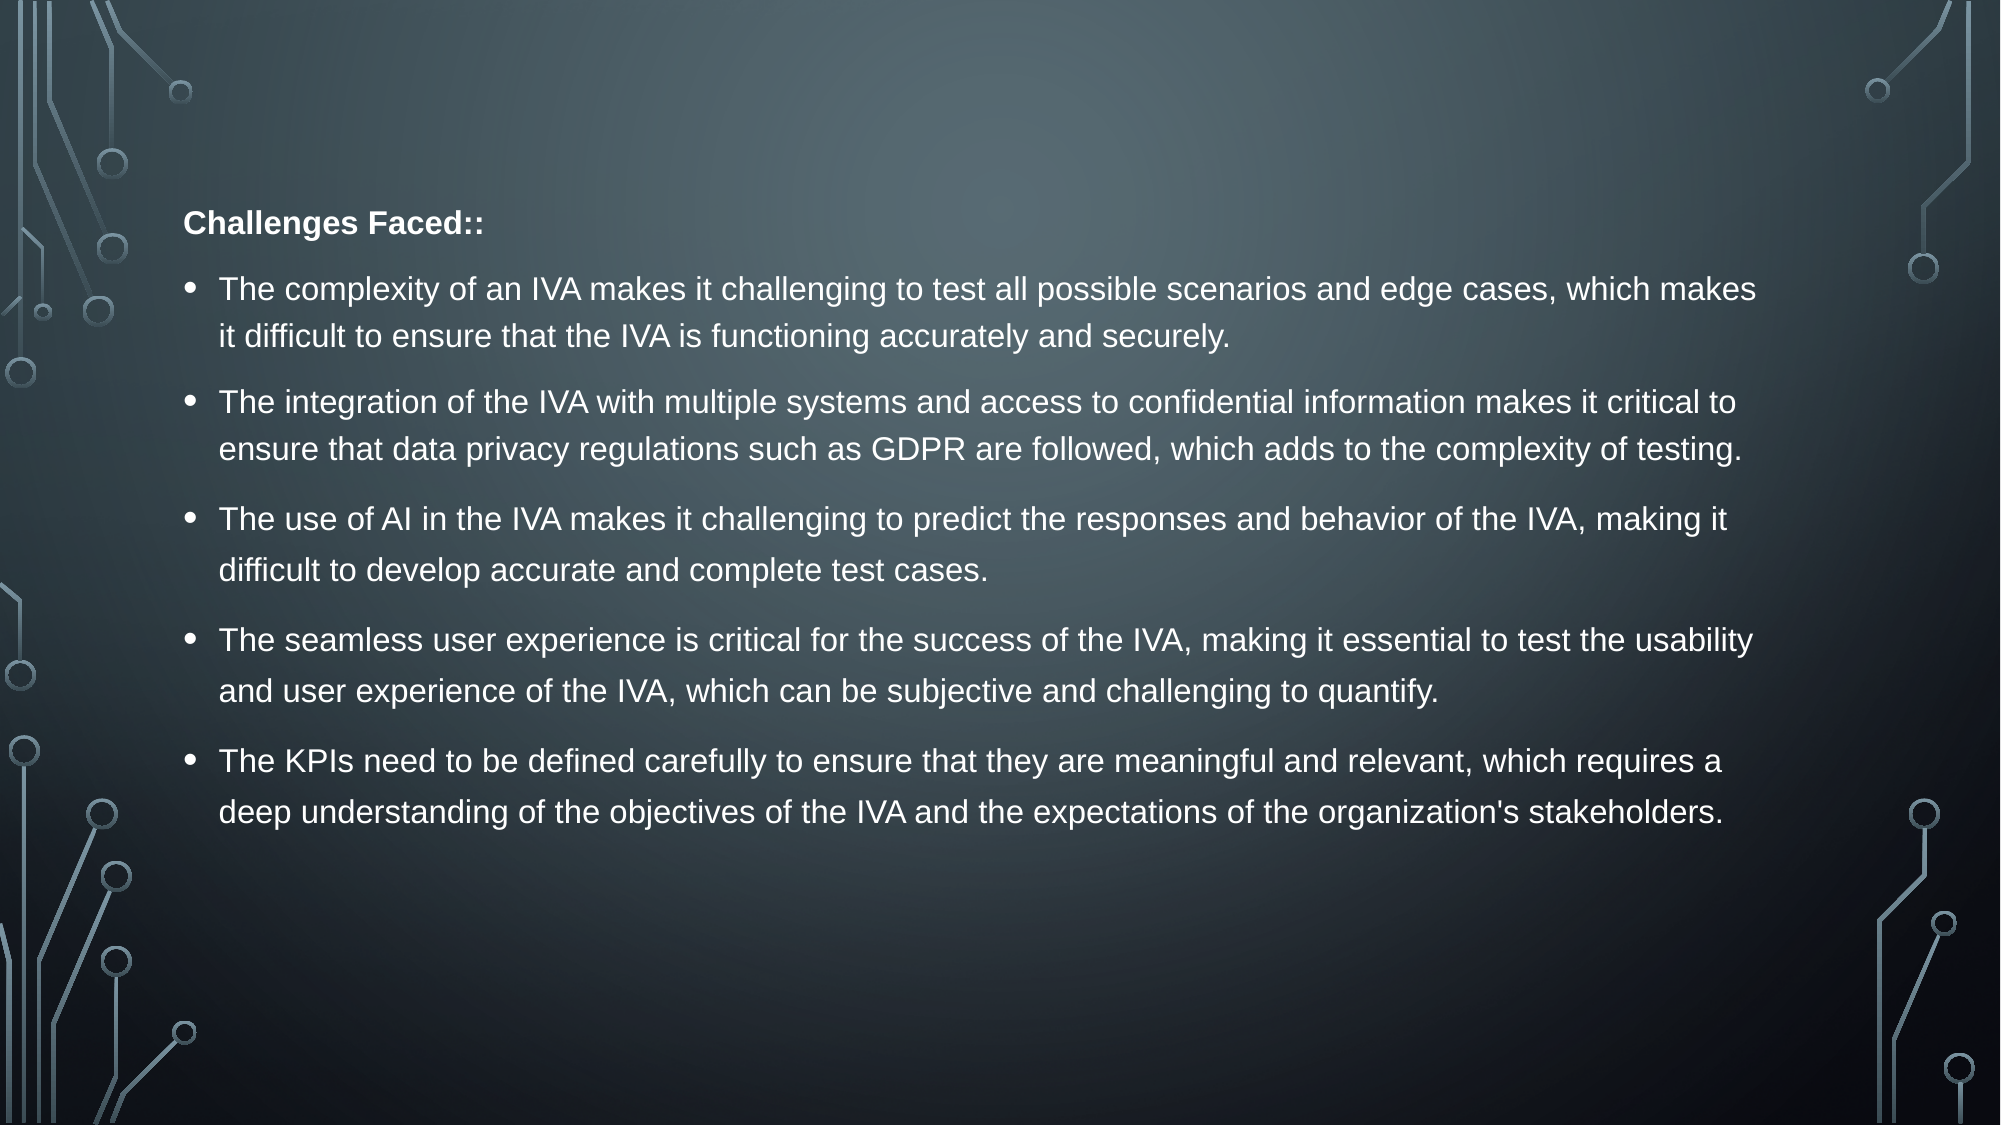

Challenges Faced::
The complexity of an IVA makes it challenging to test all possible scenarios and edge cases, which makes it difficult to ensure that the IVA is functioning accurately and securely.
The integration of the IVA with multiple systems and access to confidential information makes it critical to ensure that data privacy regulations such as GDPR are followed, which adds to the complexity of testing.
The use of AI in the IVA makes it challenging to predict the responses and behavior of the IVA, making it difficult to develop accurate and complete test cases.
The seamless user experience is critical for the success of the IVA, making it essential to test the usability and user experience of the IVA, which can be subjective and challenging to quantify.
The KPIs need to be defined carefully to ensure that they are meaningful and relevant, which requires a deep understanding of the objectives of the IVA and the expectations of the organization's stakeholders.